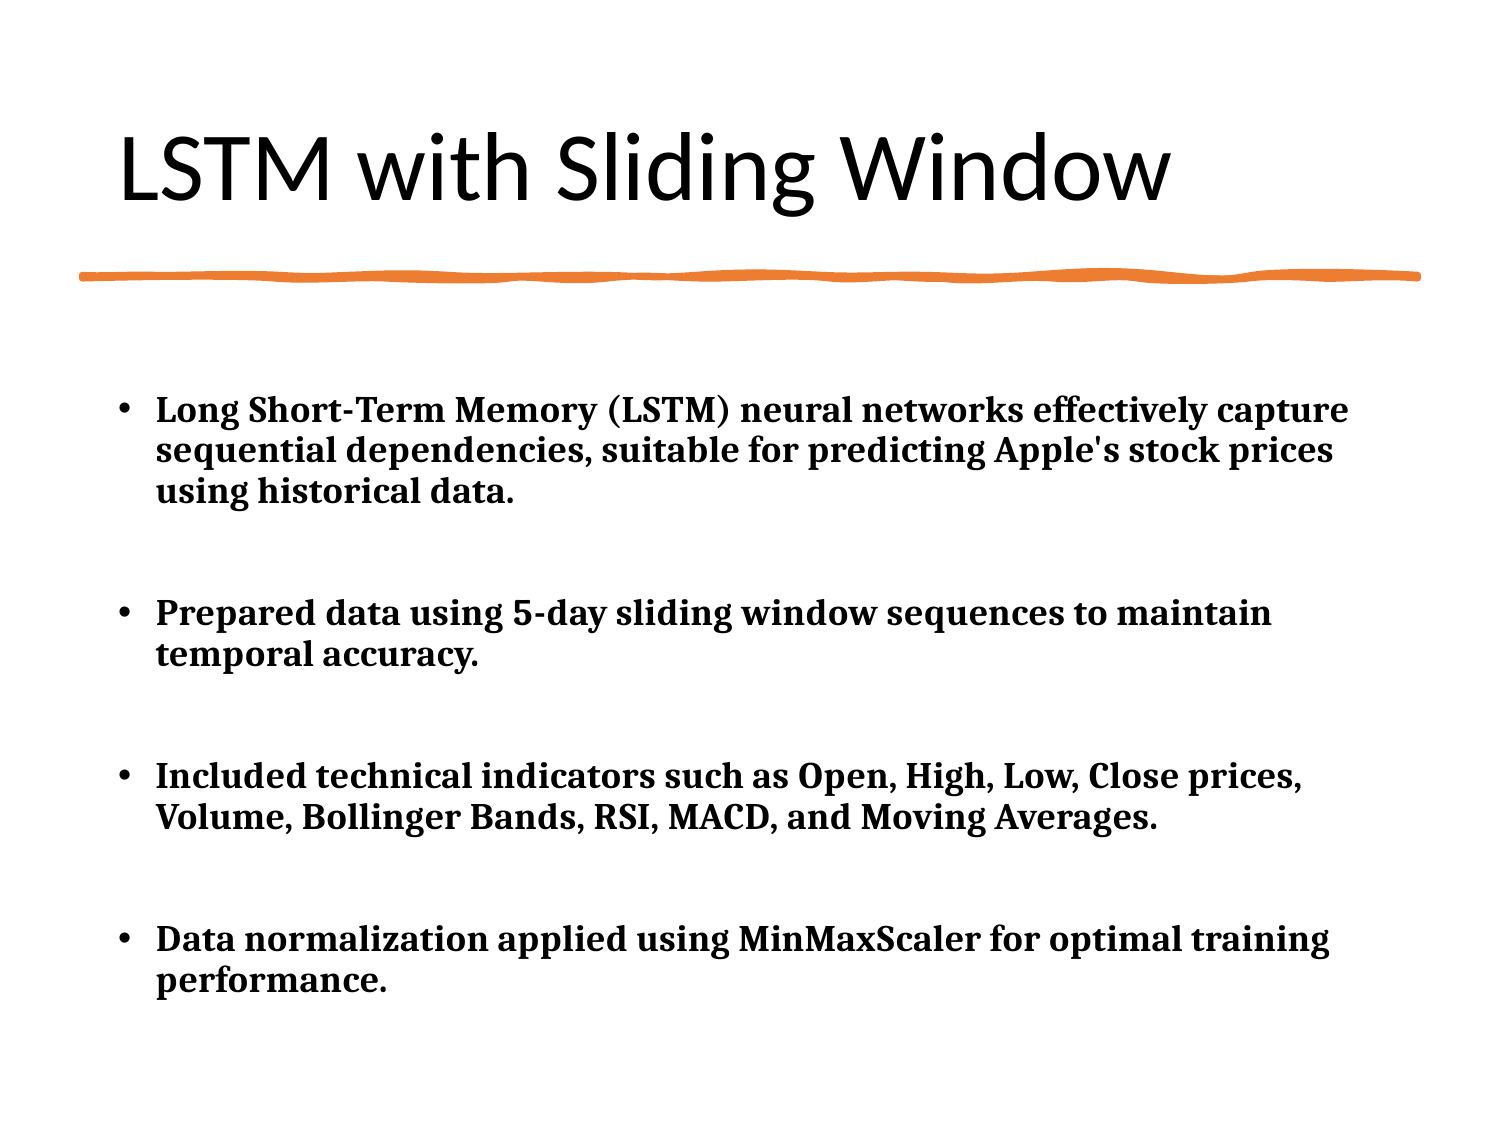

# LSTM with Sliding Window

Long Short-Term Memory (LSTM) neural networks effectively capture sequential dependencies, suitable for predicting Apple's stock prices using historical data.

Prepared data using 5-day sliding window sequences to maintain temporal accuracy.

Included technical indicators such as Open, High, Low, Close prices, Volume, Bollinger Bands, RSI, MACD, and Moving Averages.

Data normalization applied using MinMaxScaler for optimal training performance.